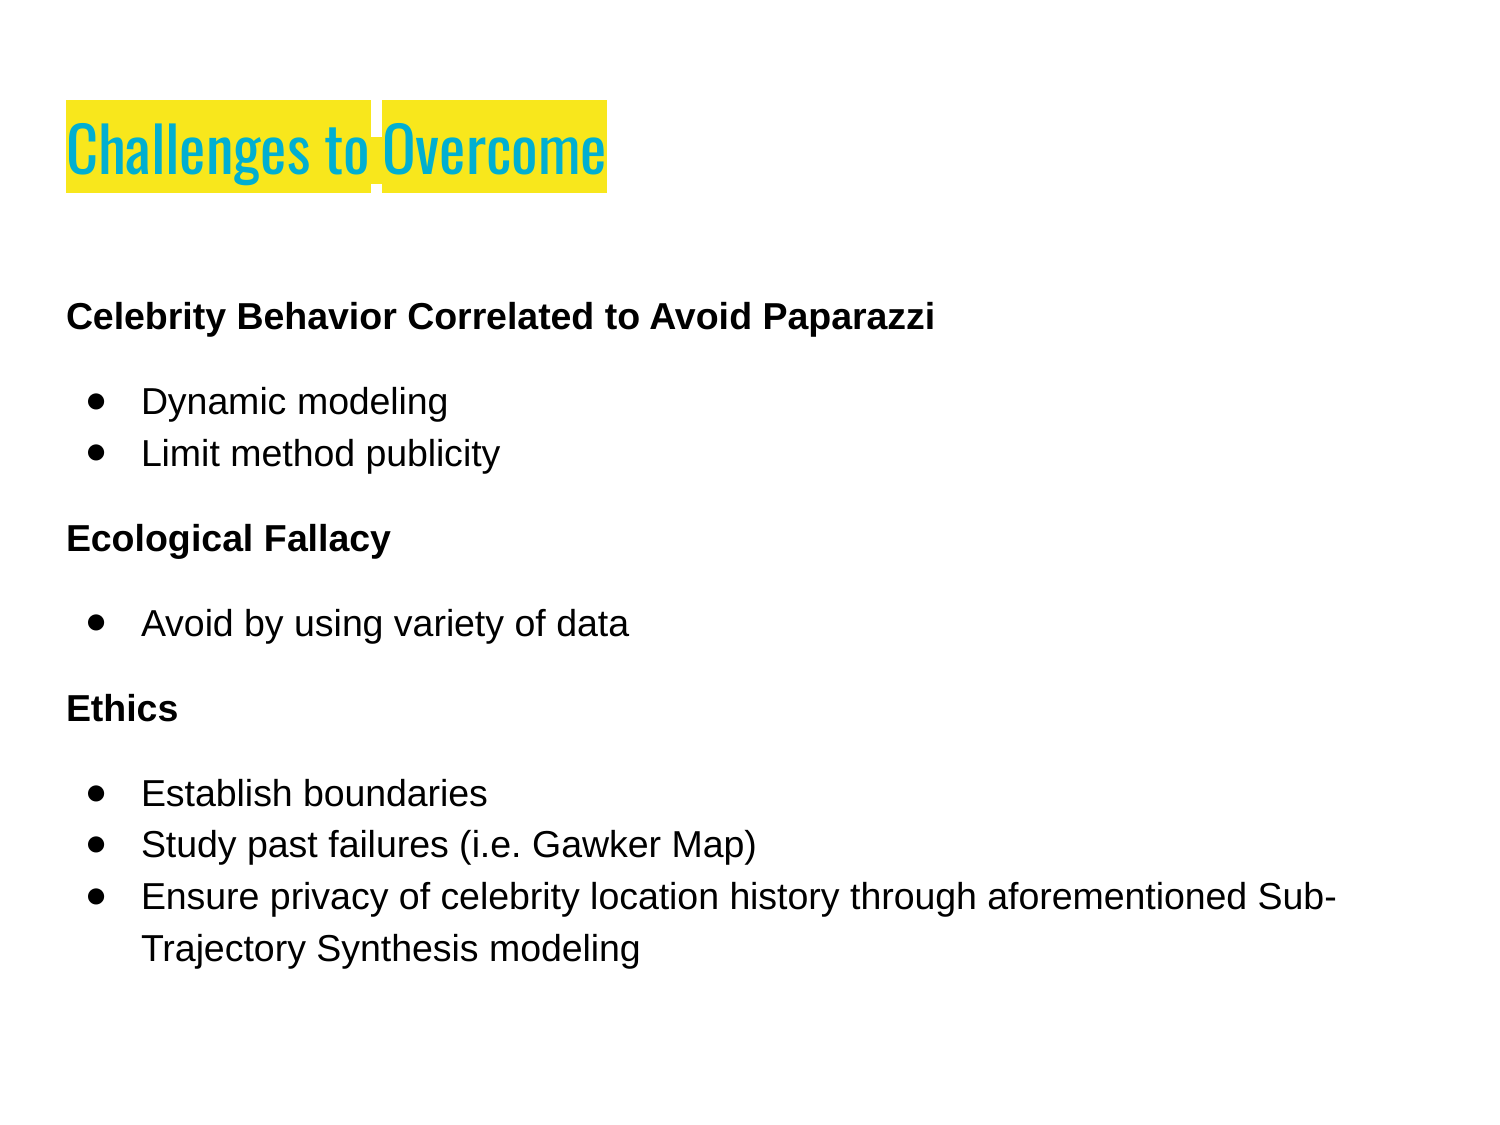

# Challenges to Overcome
Celebrity Behavior Correlated to Avoid Paparazzi
Dynamic modeling
Limit method publicity
Ecological Fallacy
Avoid by using variety of data
Ethics
Establish boundaries
Study past failures (i.e. Gawker Map)
Ensure privacy of celebrity location history through aforementioned Sub-Trajectory Synthesis modeling